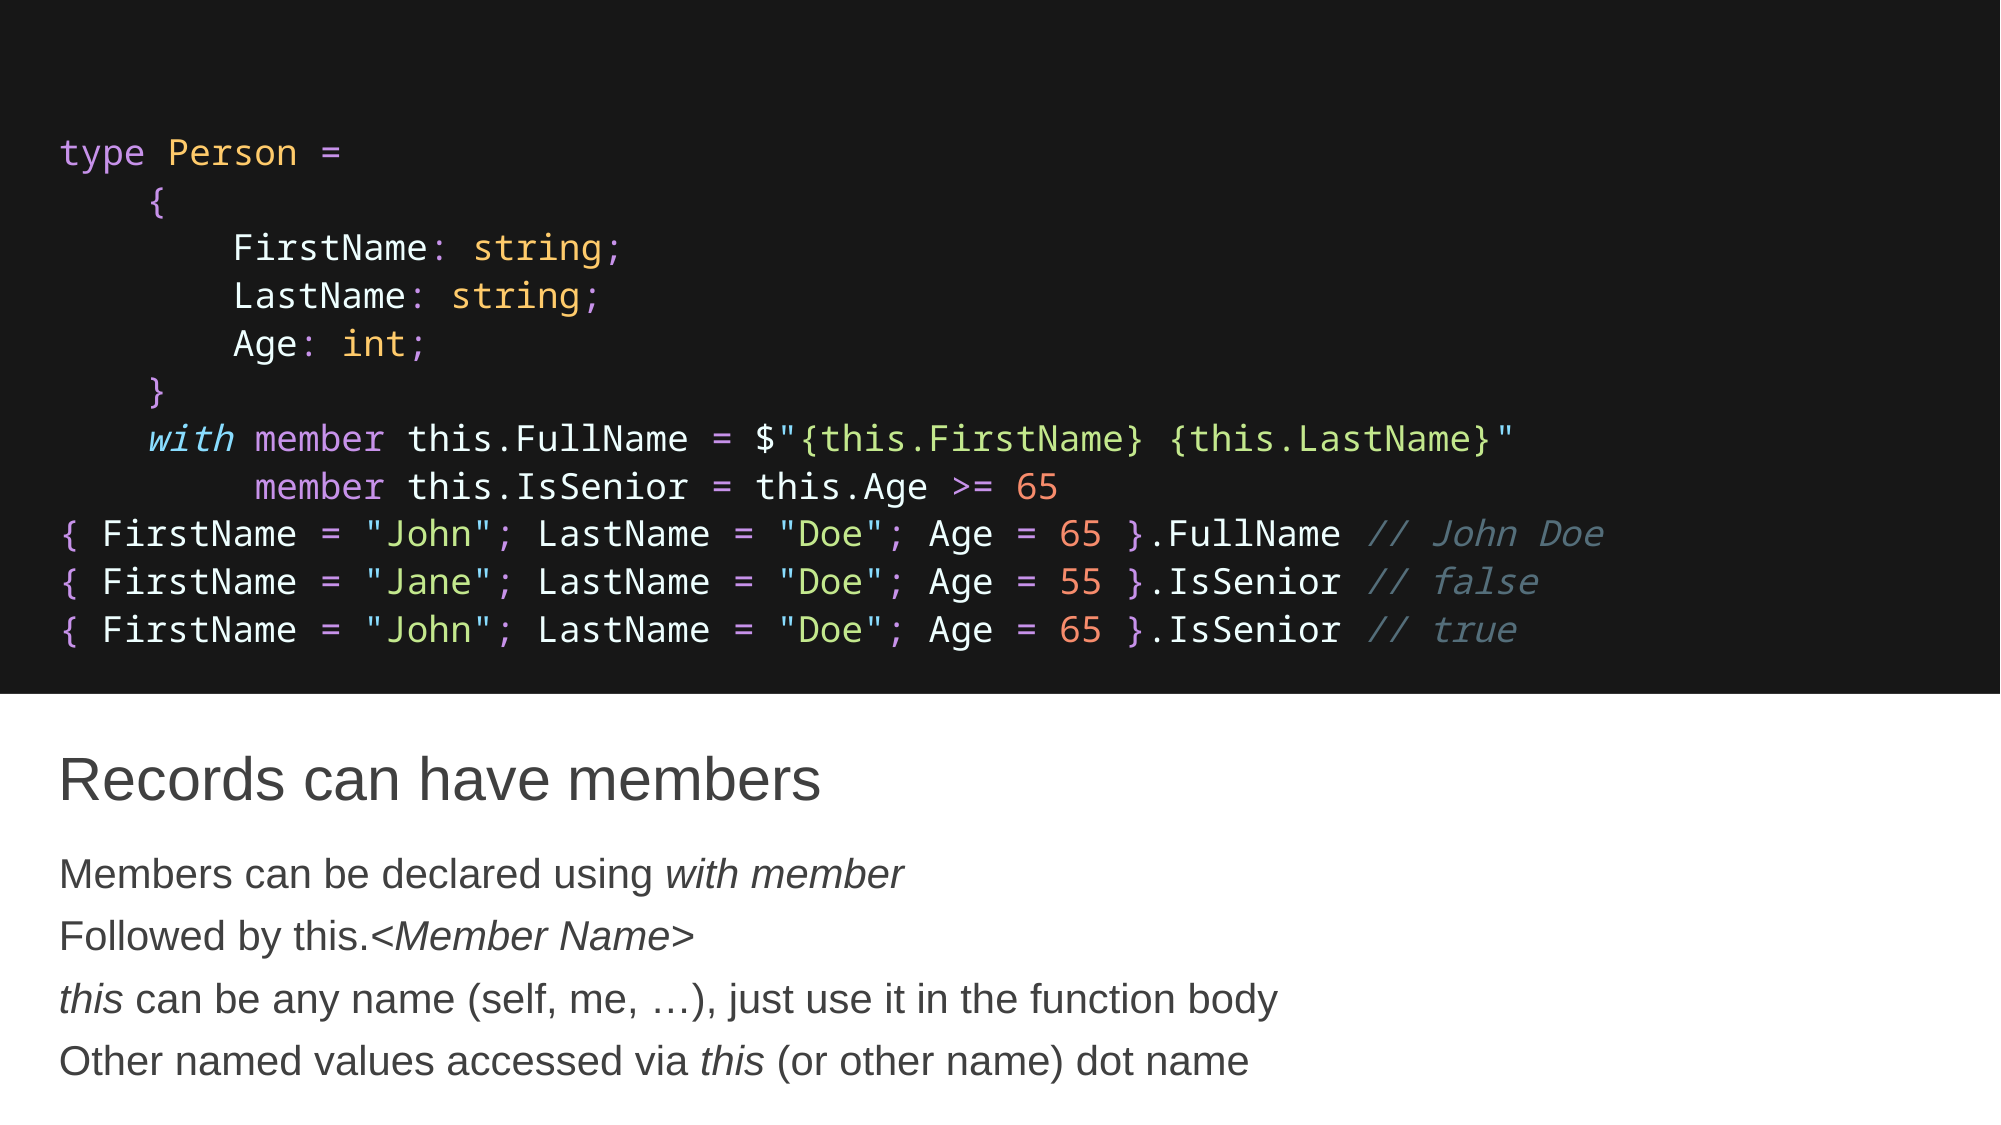

type Person =
    {
        FirstName: string;
        LastName: string;
        Age: int;
    }
    with member this.FullName = $"{this.FirstName} {this.LastName}"
         member this.IsSenior = this.Age >= 65
{ FirstName = "John"; LastName = "Doe"; Age = 65 }.FullName // John Doe
{ FirstName = "Jane"; LastName = "Doe"; Age = 55 }.IsSenior // false
{ FirstName = "John"; LastName = "Doe"; Age = 65 }.IsSenior // true
# Records can have members
Members can be declared using with member
Followed by this.<Member Name>
this can be any name (self, me, …), just use it in the function body
Other named values accessed via this (or other name) dot name